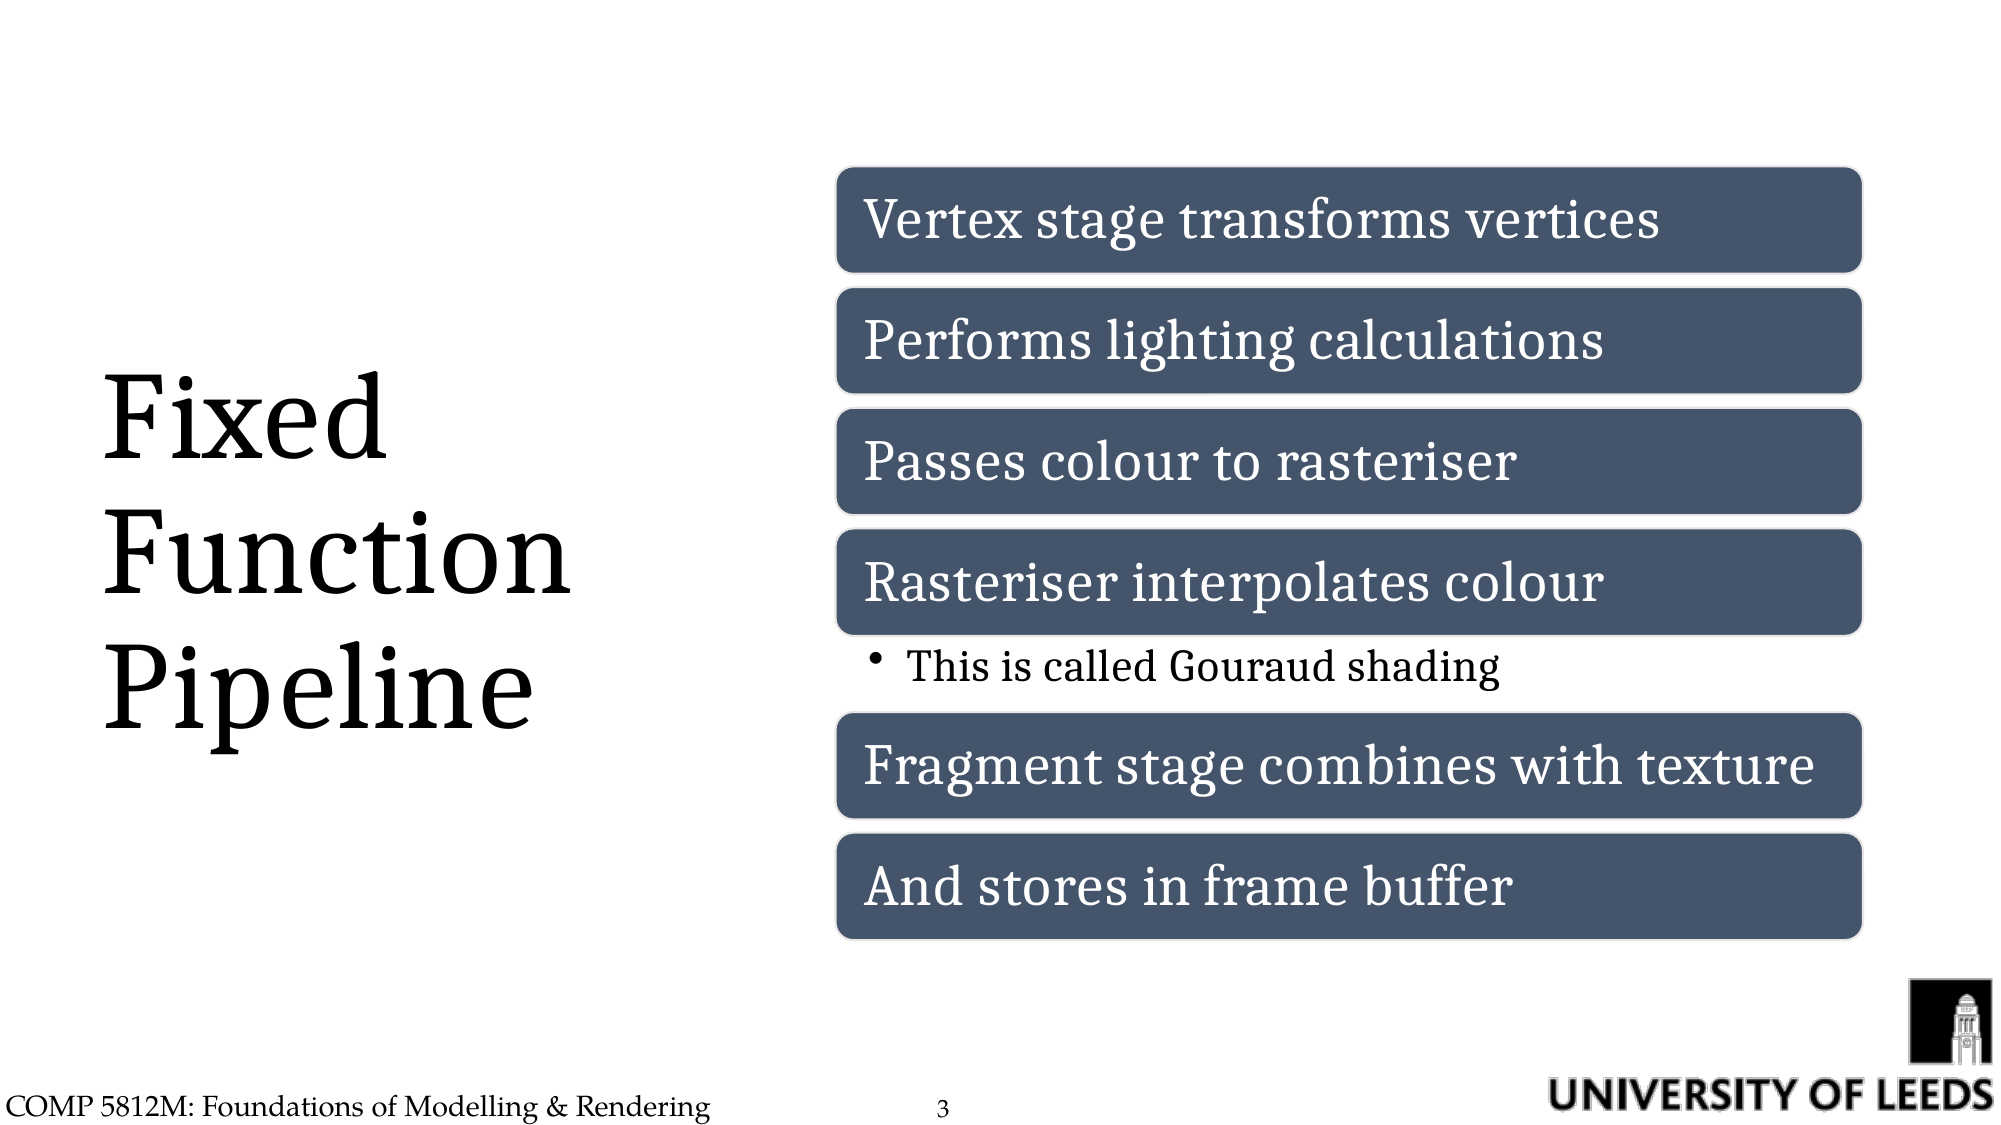

# Fixed Function Pipeline
Vertex stage transforms vertices
Performs lighting calculations
Passes colour to rasteriser
Rasteriser interpolates colour
This is called Gouraud shading
Fragment stage combines with texture
And stores in frame buffer